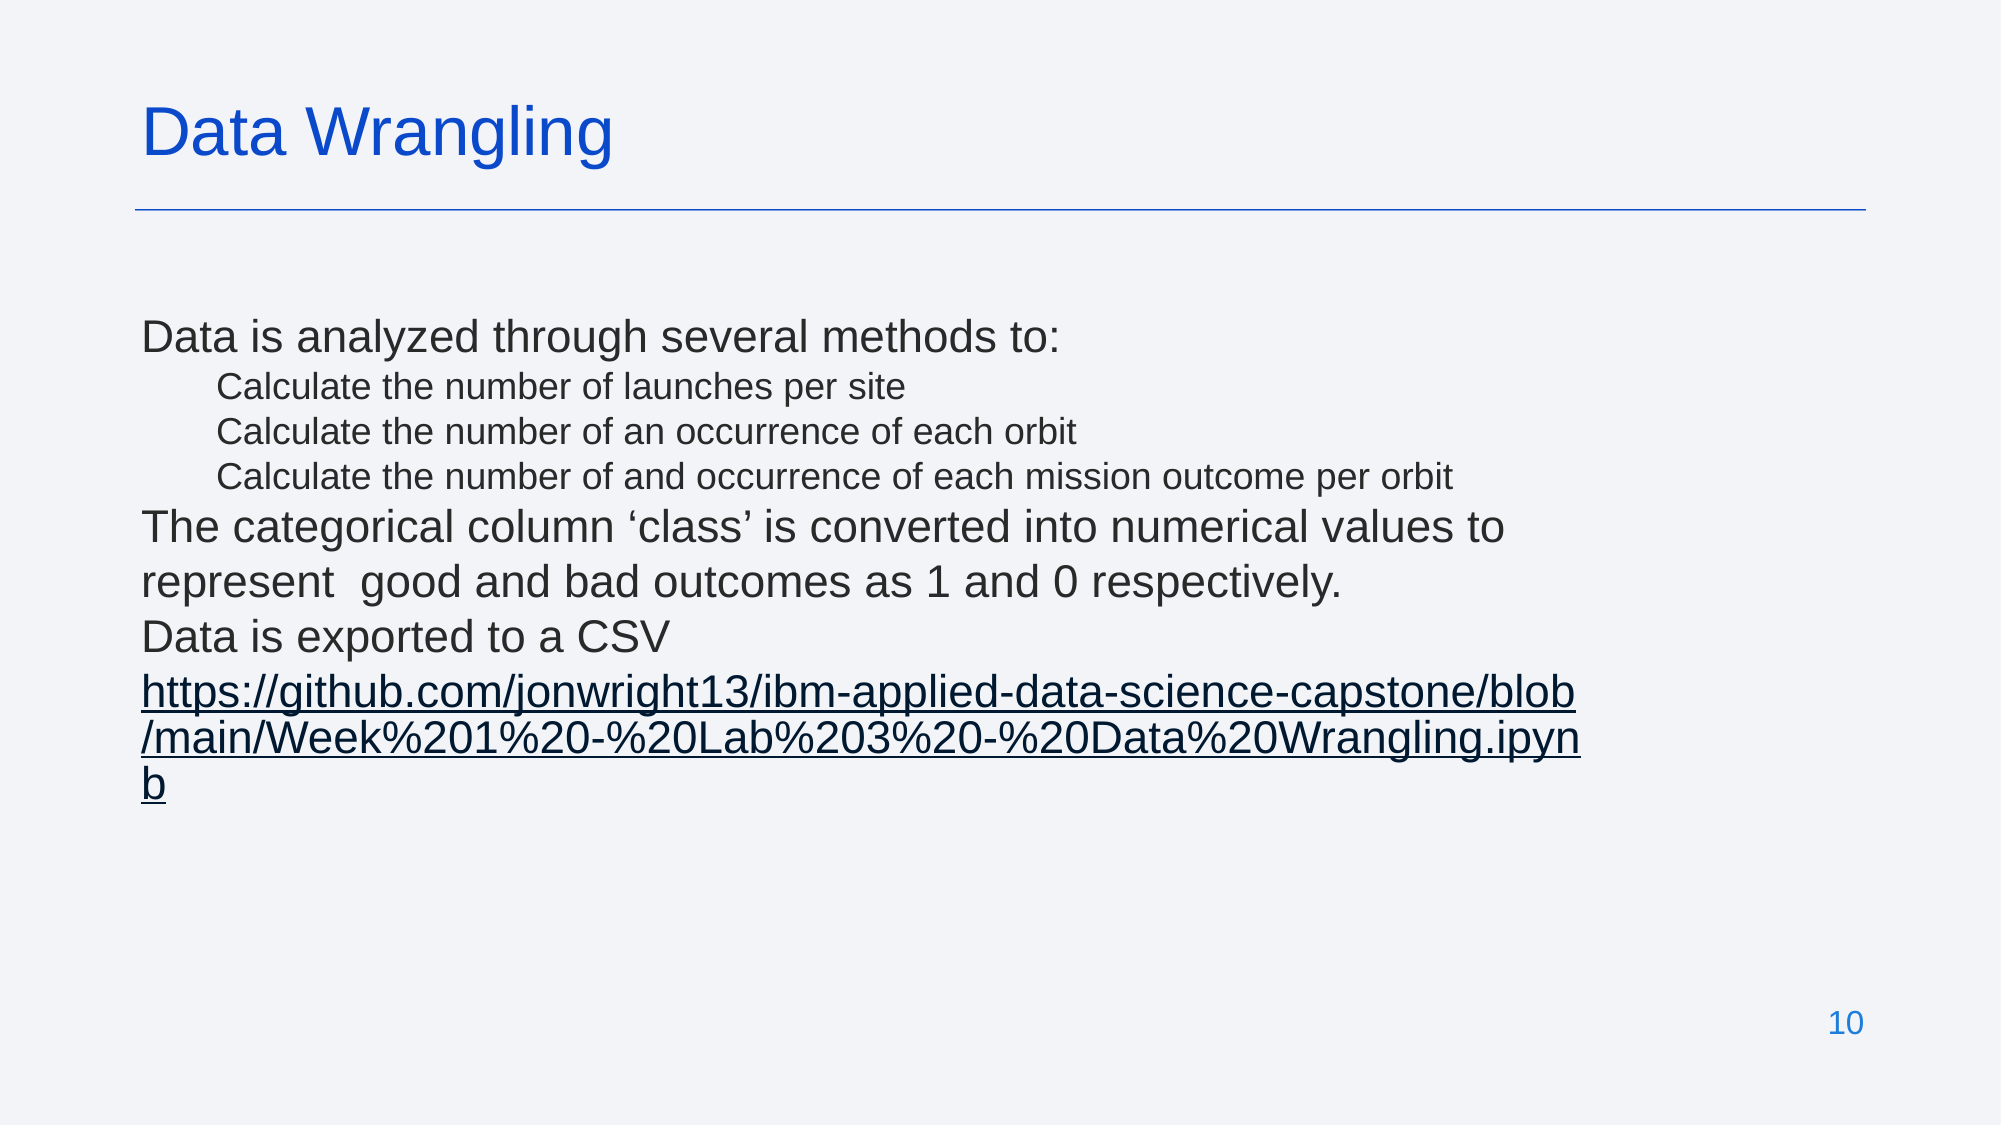

Data Wrangling
Data is analyzed through several methods to:
Calculate the number of launches per site
Calculate the number of an occurrence of each orbit
Calculate the number of and occurrence of each mission outcome per orbit
The categorical column ‘class’ is converted into numerical values to represent  good and bad outcomes as 1 and 0 respectively.
Data is exported to a CSV
https://github.com/jonwright13/ibm-applied-data-science-capstone/blob/main/Week%201%20-%20Lab%203%20-%20Data%20Wrangling.ipynb

10